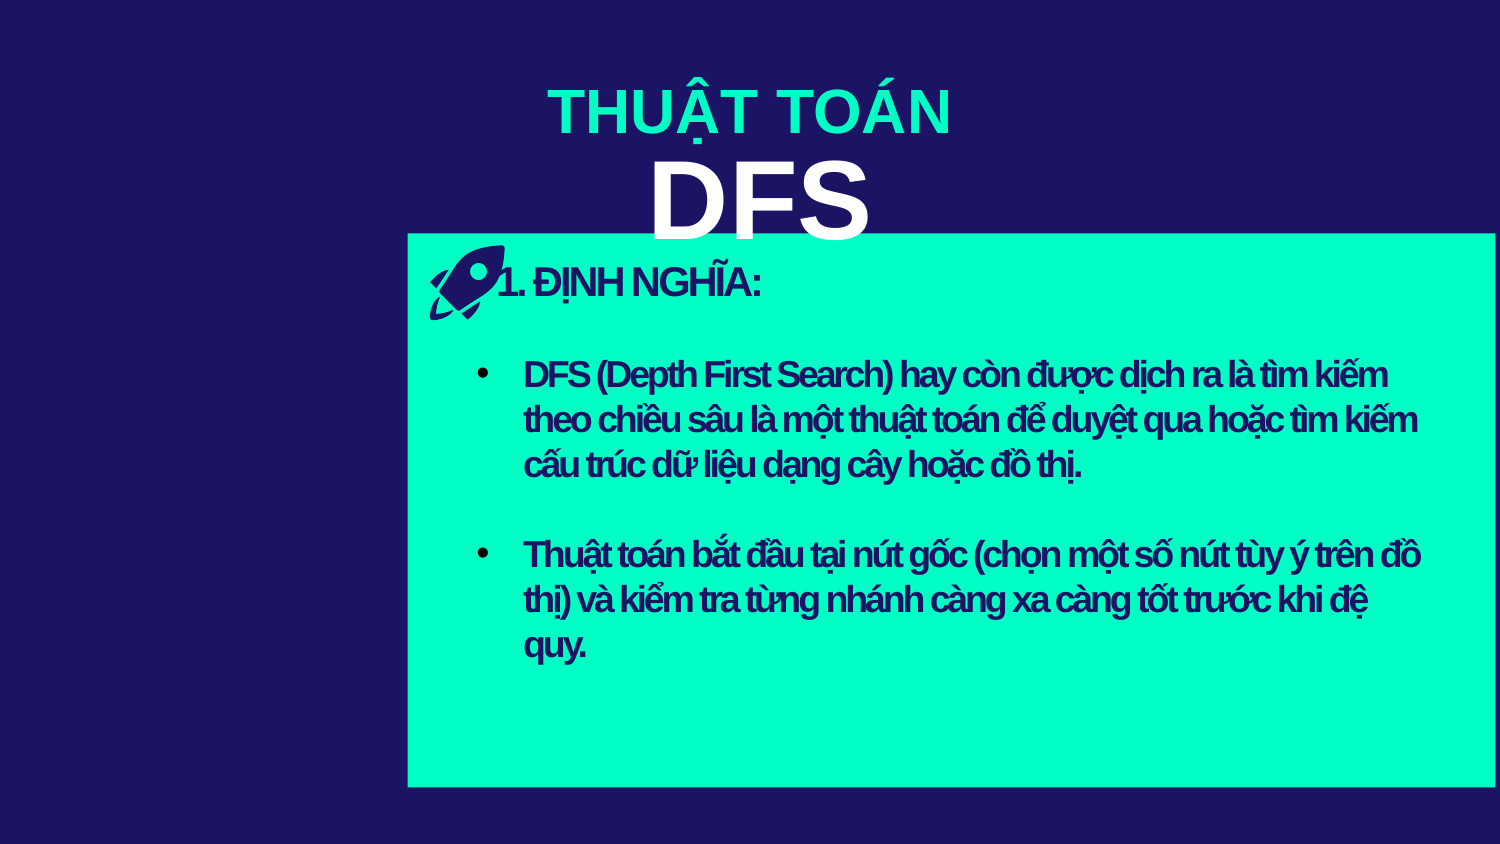

THUẬT TOÁN
# DFS

  1. ĐỊNH NGHĨA:

DFS (Depth First Search) hay còn được dịch ra là tìm kiếm theo chiều sâu là một thuật toán để duyệt qua hoặc tìm kiếm cấu trúc dữ liệu dạng cây hoặc đồ thị.

Thuật toán bắt đầu tại nút gốc (chọn một số nút tùy ý trên đồ thị) và kiểm tra từng nhánh càng xa càng tốt trước khi đệ quy.

MA TRẬN KỀ

DANH SÁCH KỀ